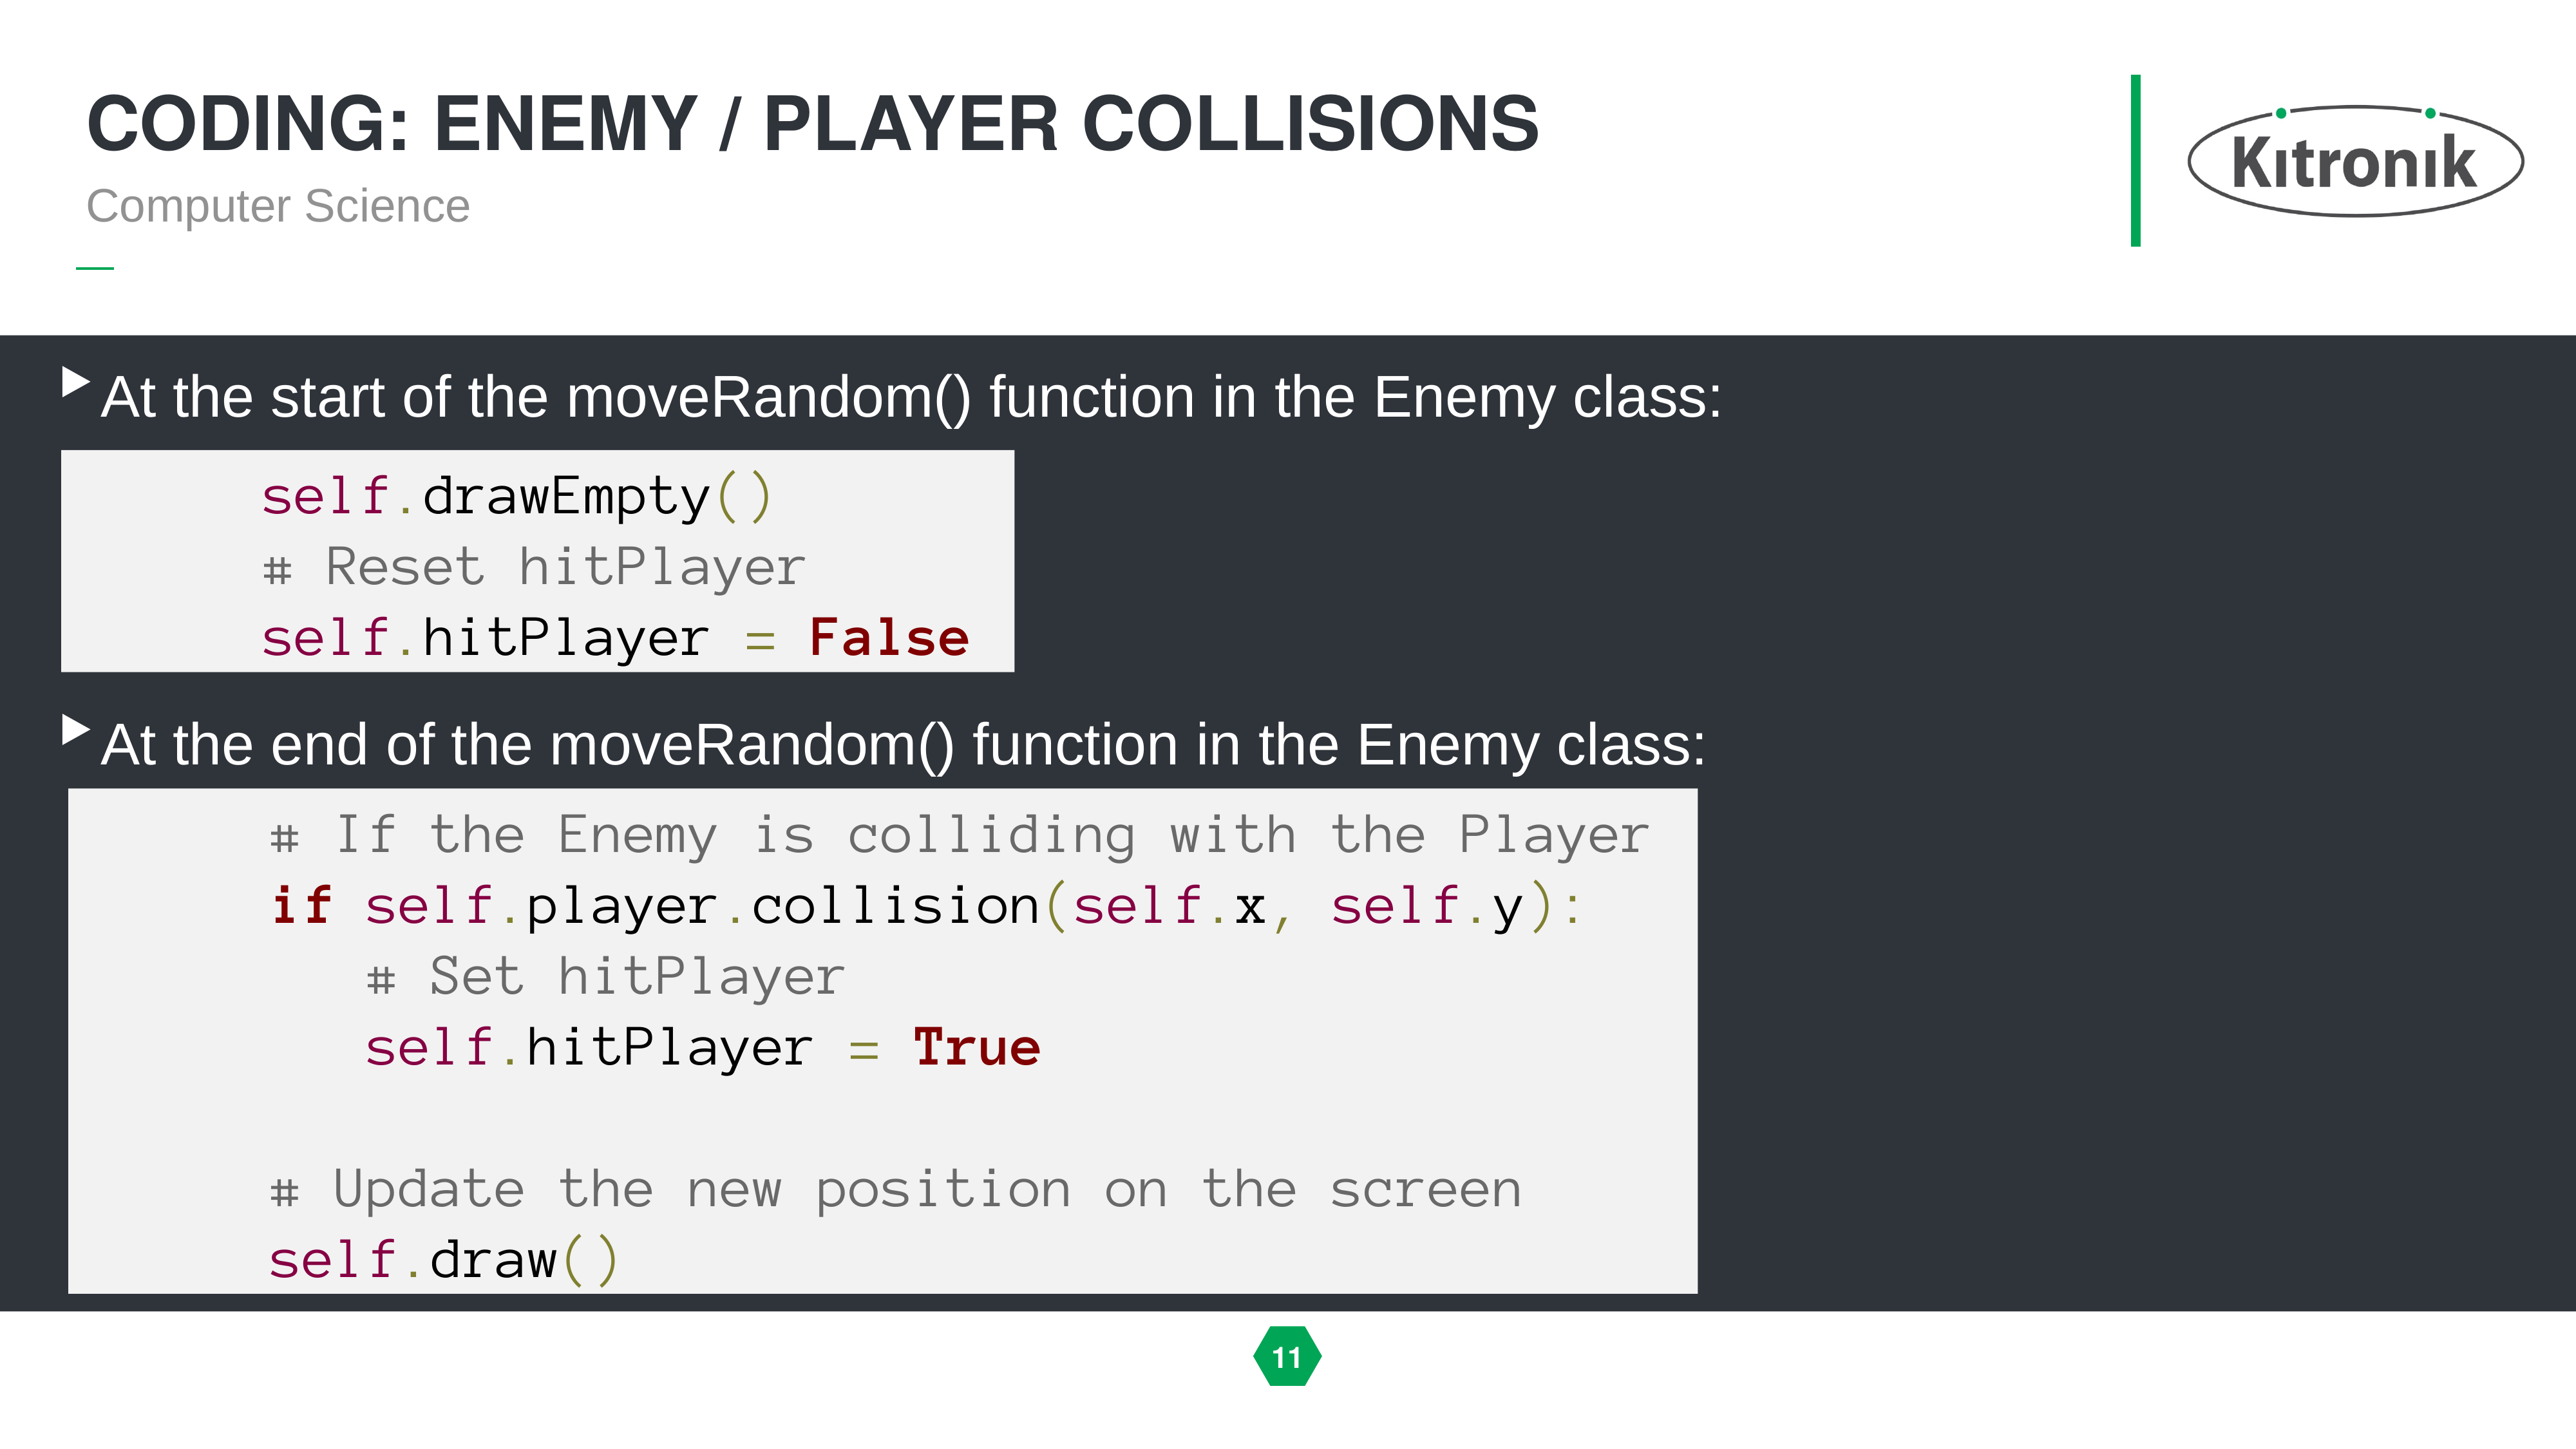

# Coding: enemy / player collisions
Computer Science

At the start of the moveRandom() function in the Enemy class:

At the end of the moveRandom() function in the Enemy class:
		self.drawEmpty()
		# Reset hitPlayer
		self.hitPlayer = False
		# If the Enemy is colliding with the Player
		if self.player.collision(self.x, self.y):
			# Set hitPlayer
			self.hitPlayer = True

		# Update the new position on the screen
		self.draw()

11